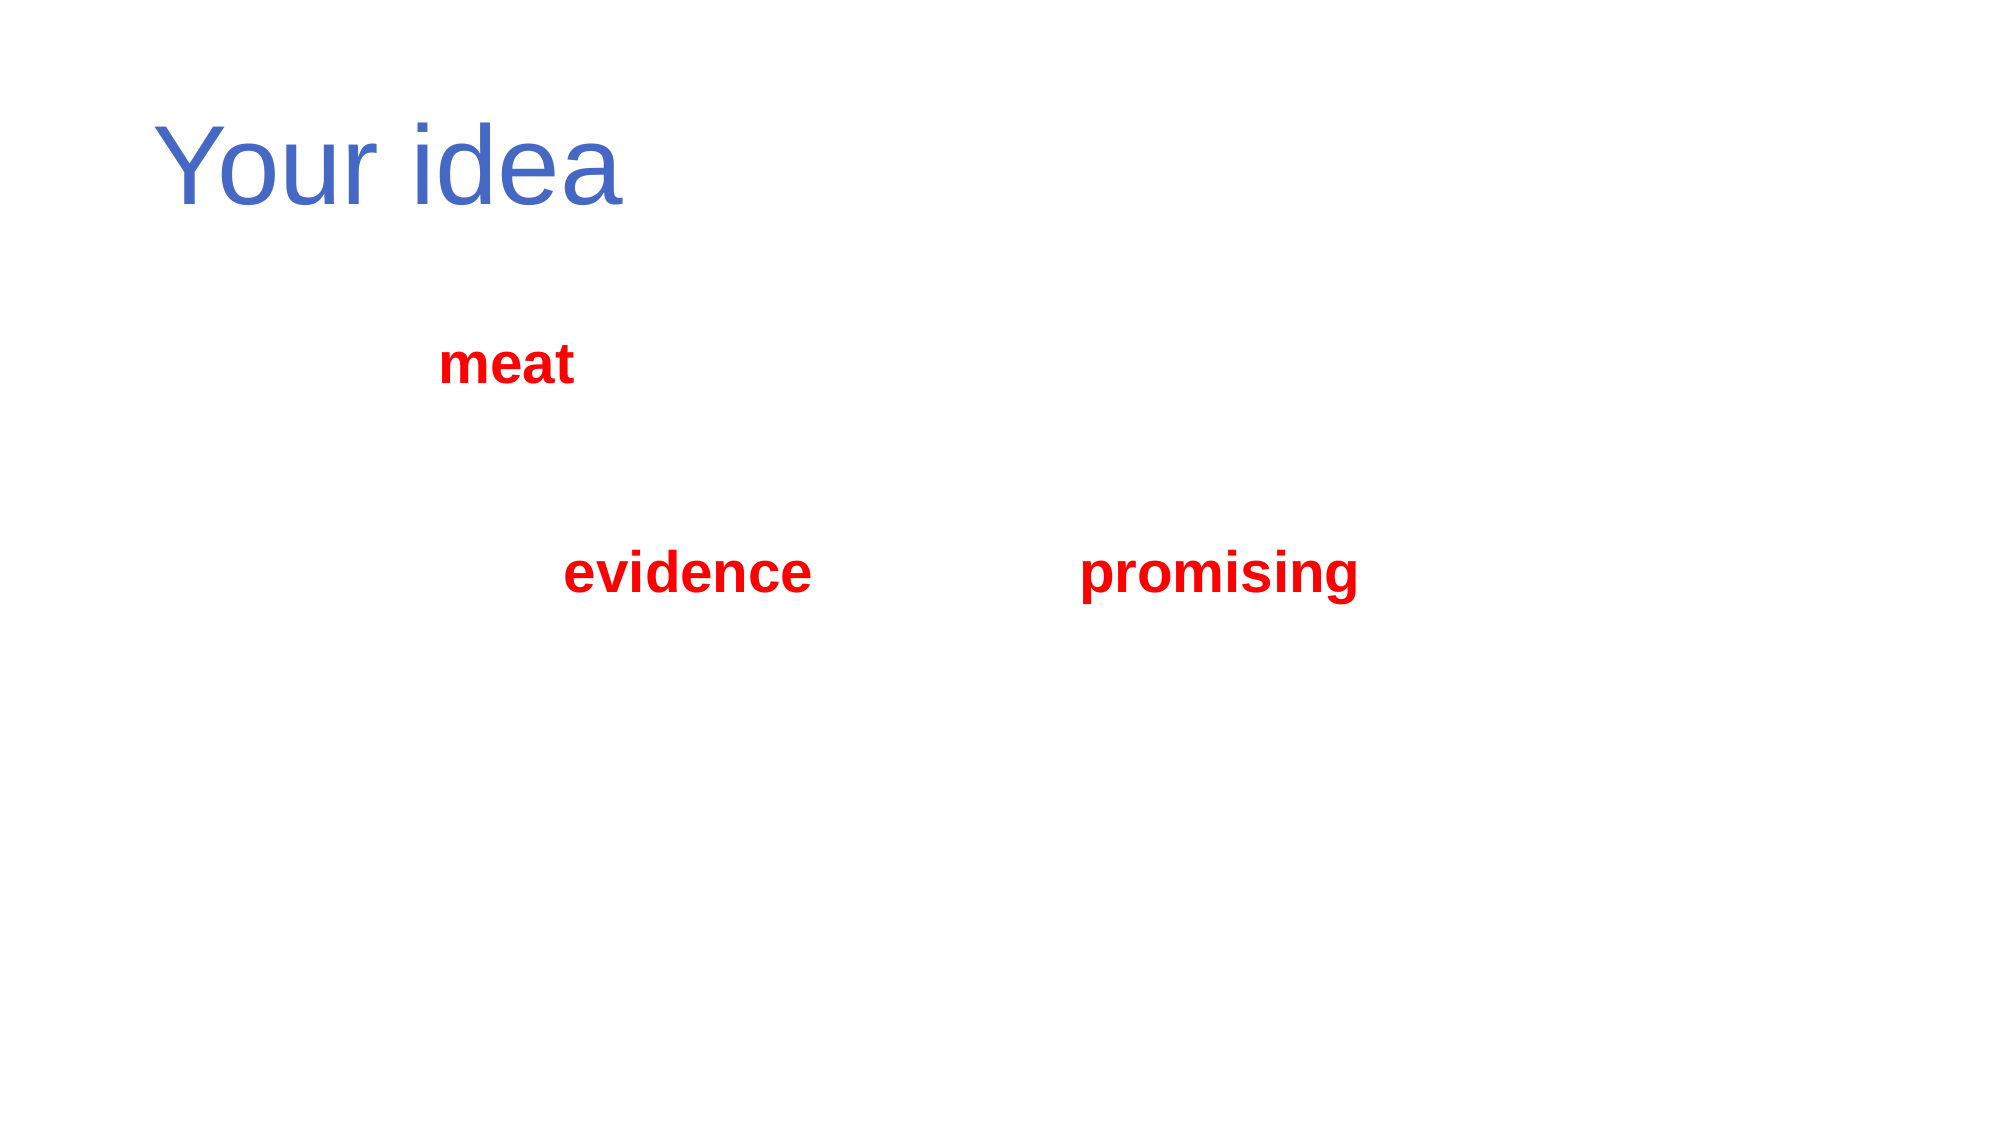

# Your idea
Identify a promising pathway up the mountain: give real technical “meat”, so an expert reader could (without reading your doubtless-excellent papers) have some idea of what the idea is
Offer objective evidence that it’s a promising idea:
Results of preliminary work
Prototypes
Publications
Applications
Many, many grant proposals are buzz-word-compliant, but lack almost all technical content.  Reject!